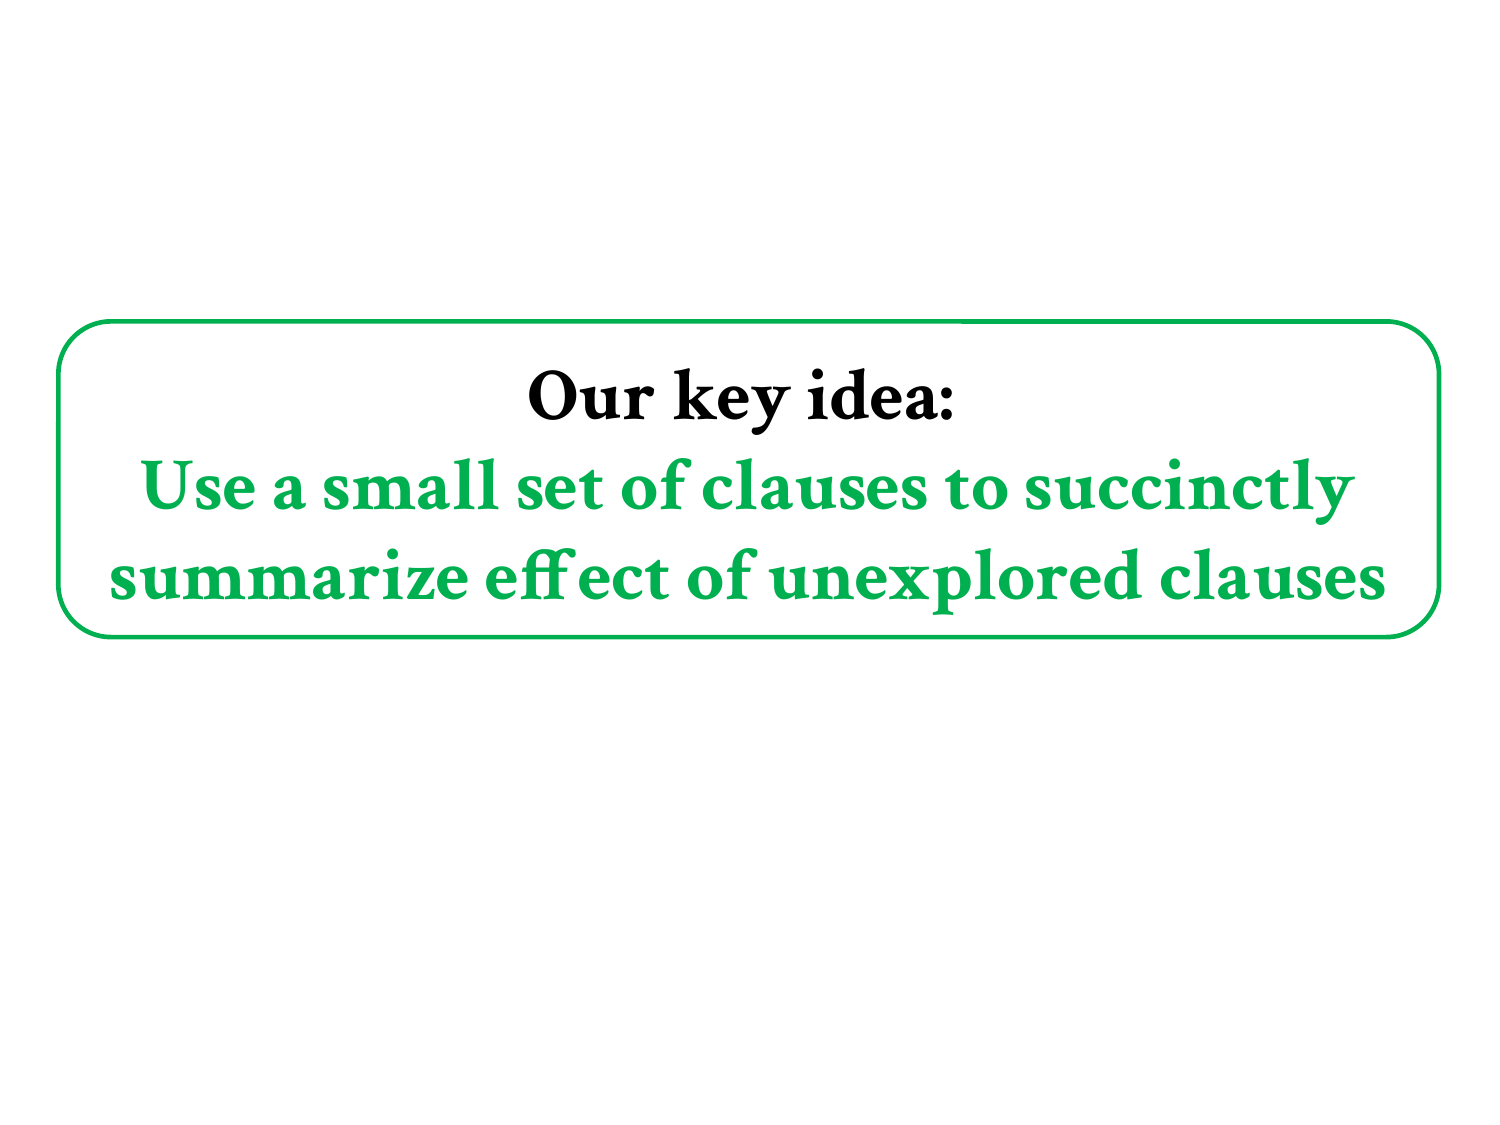

#

Our key idea:
Use a small set of clauses to succinctly summarize effect of unexplored clauses
113
CAV 2017
7/31/17